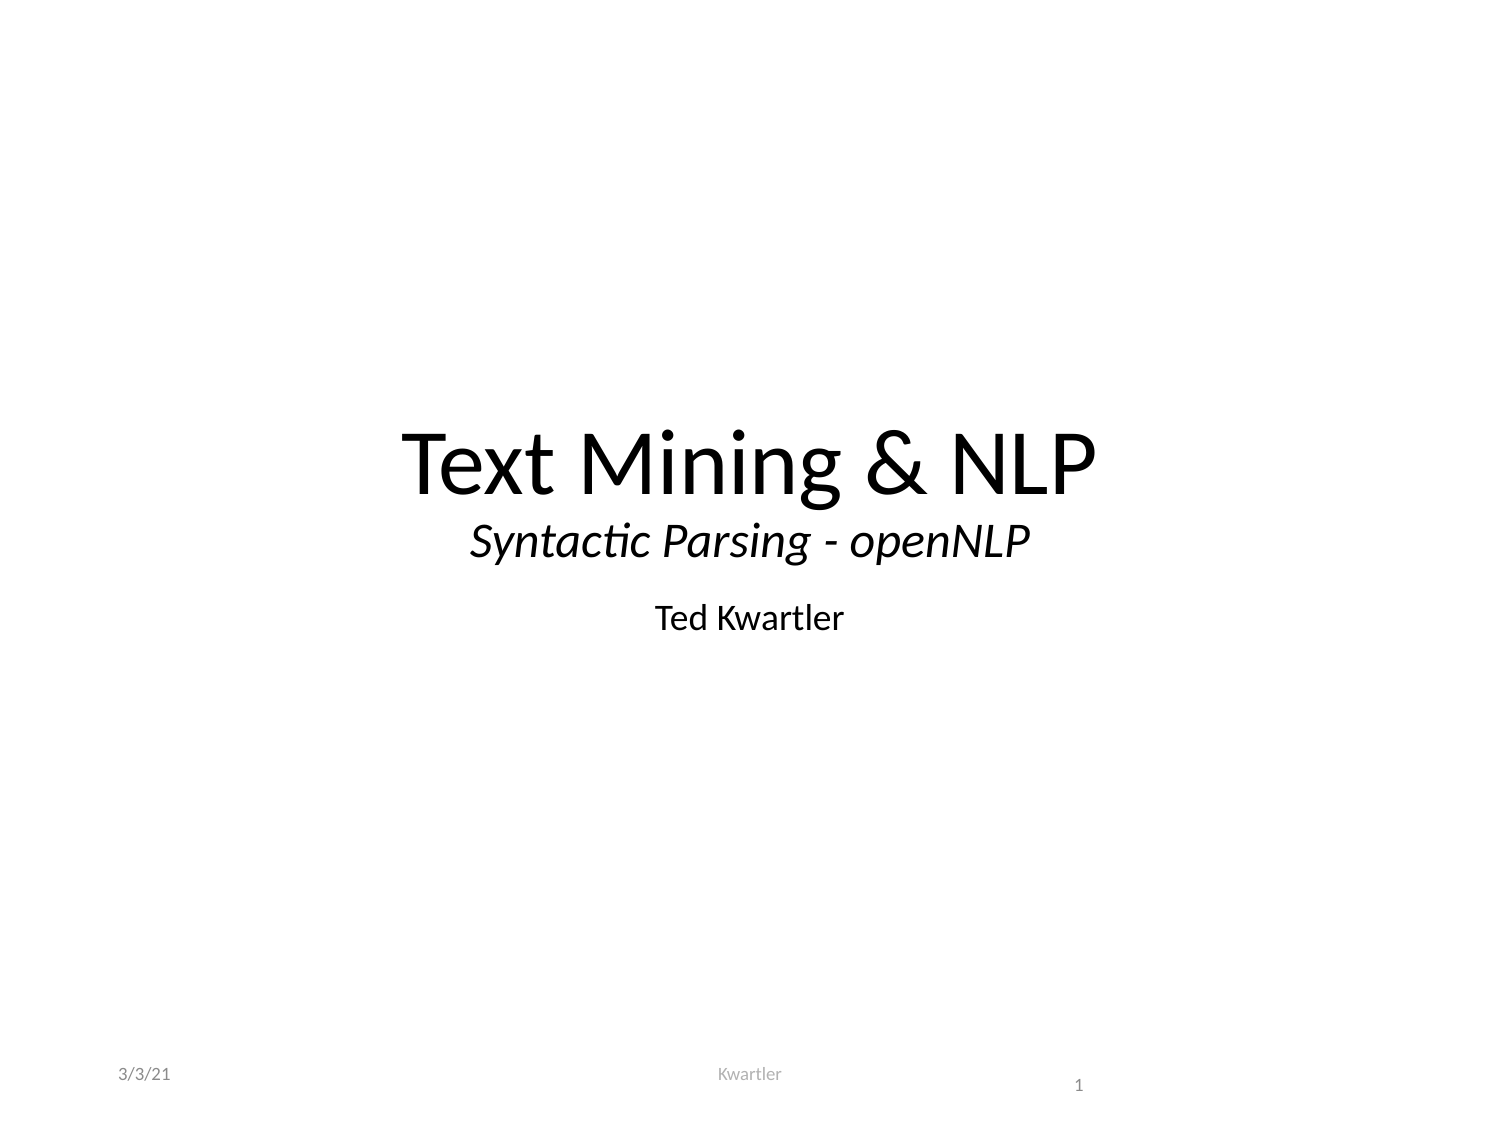

# Text Mining & NLP Syntactic Parsing - openNLP
Ted Kwartler
3/3/21
Kwartler
1